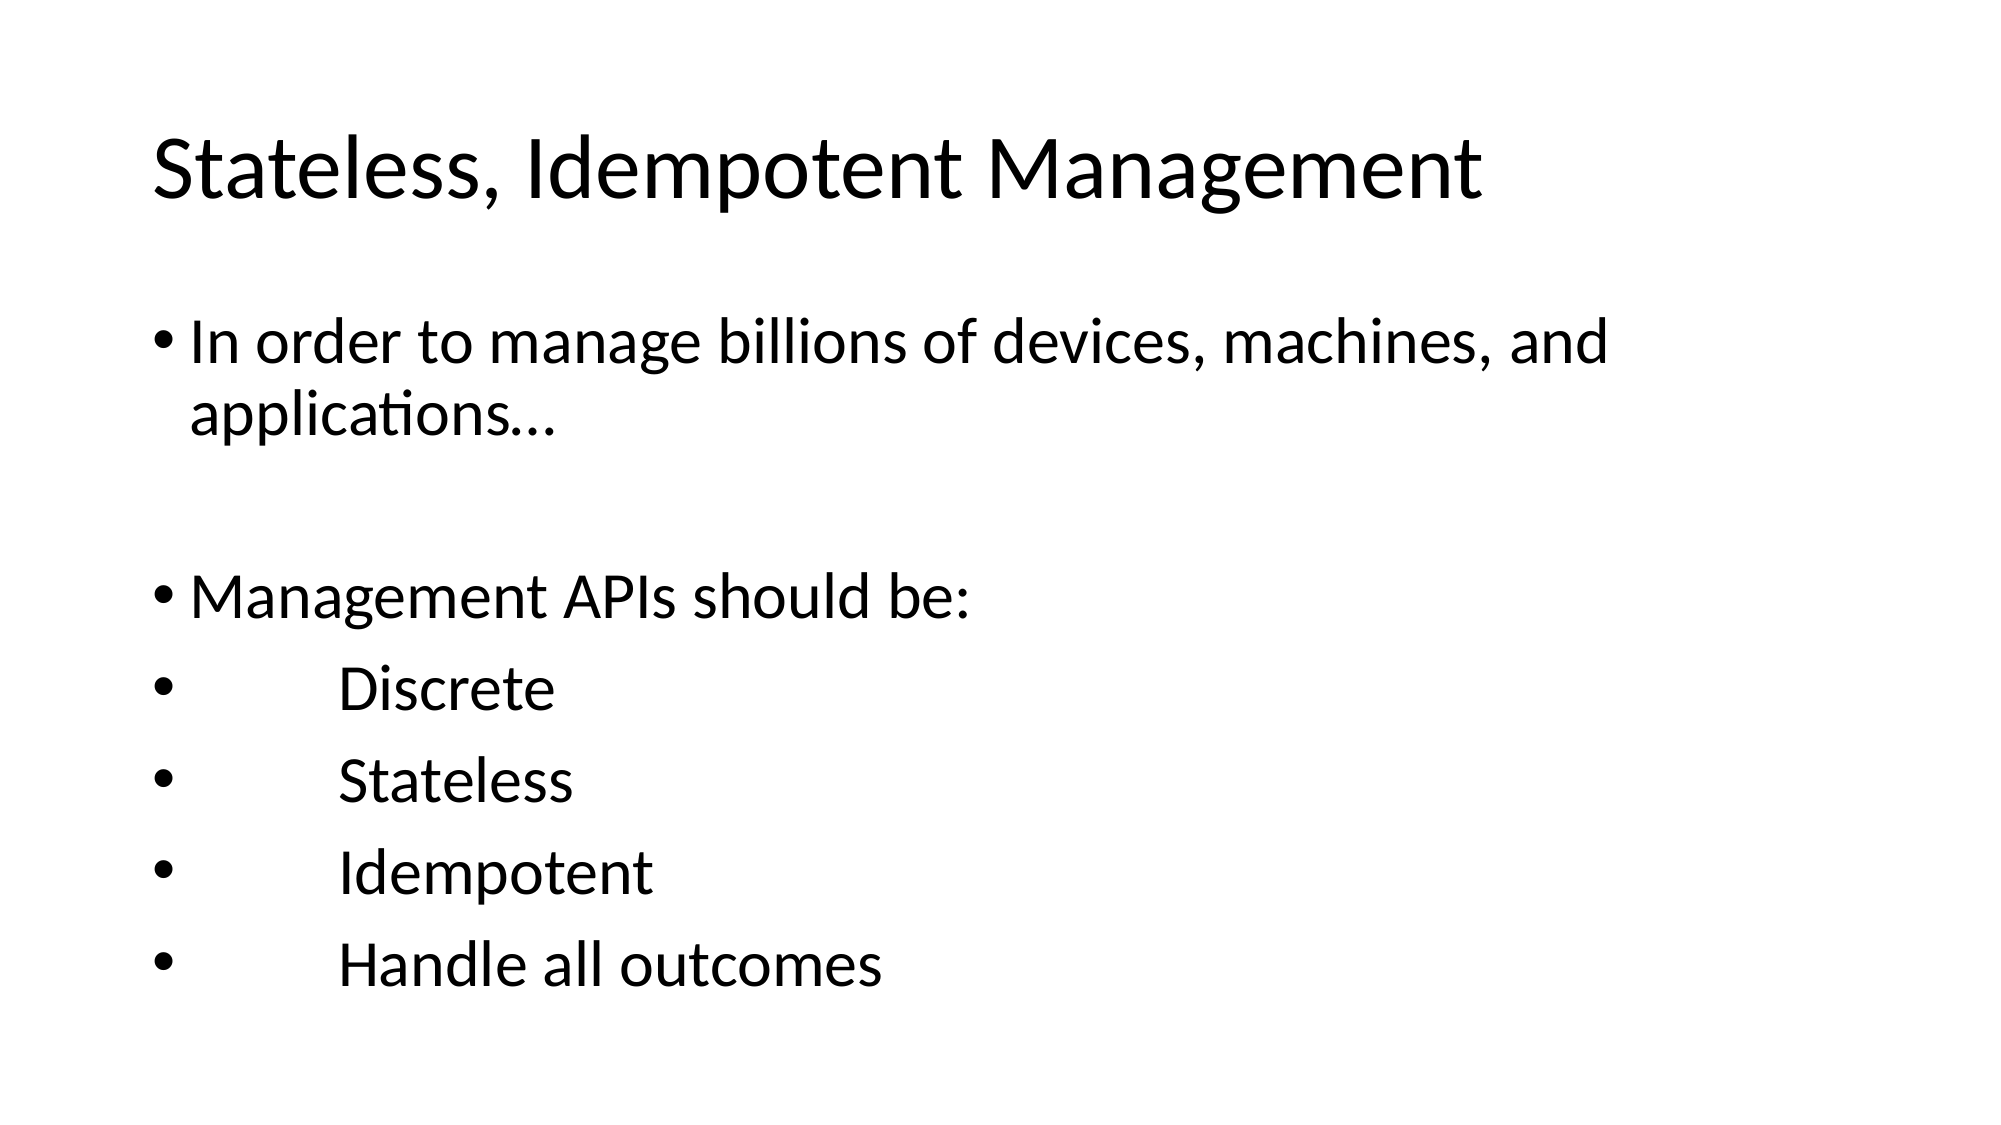

# Stateless, Idempotent Management
In order to manage billions of devices, machines, and applications…

Management APIs should be:
	Discrete
	Stateless
	Idempotent
	Handle all outcomes